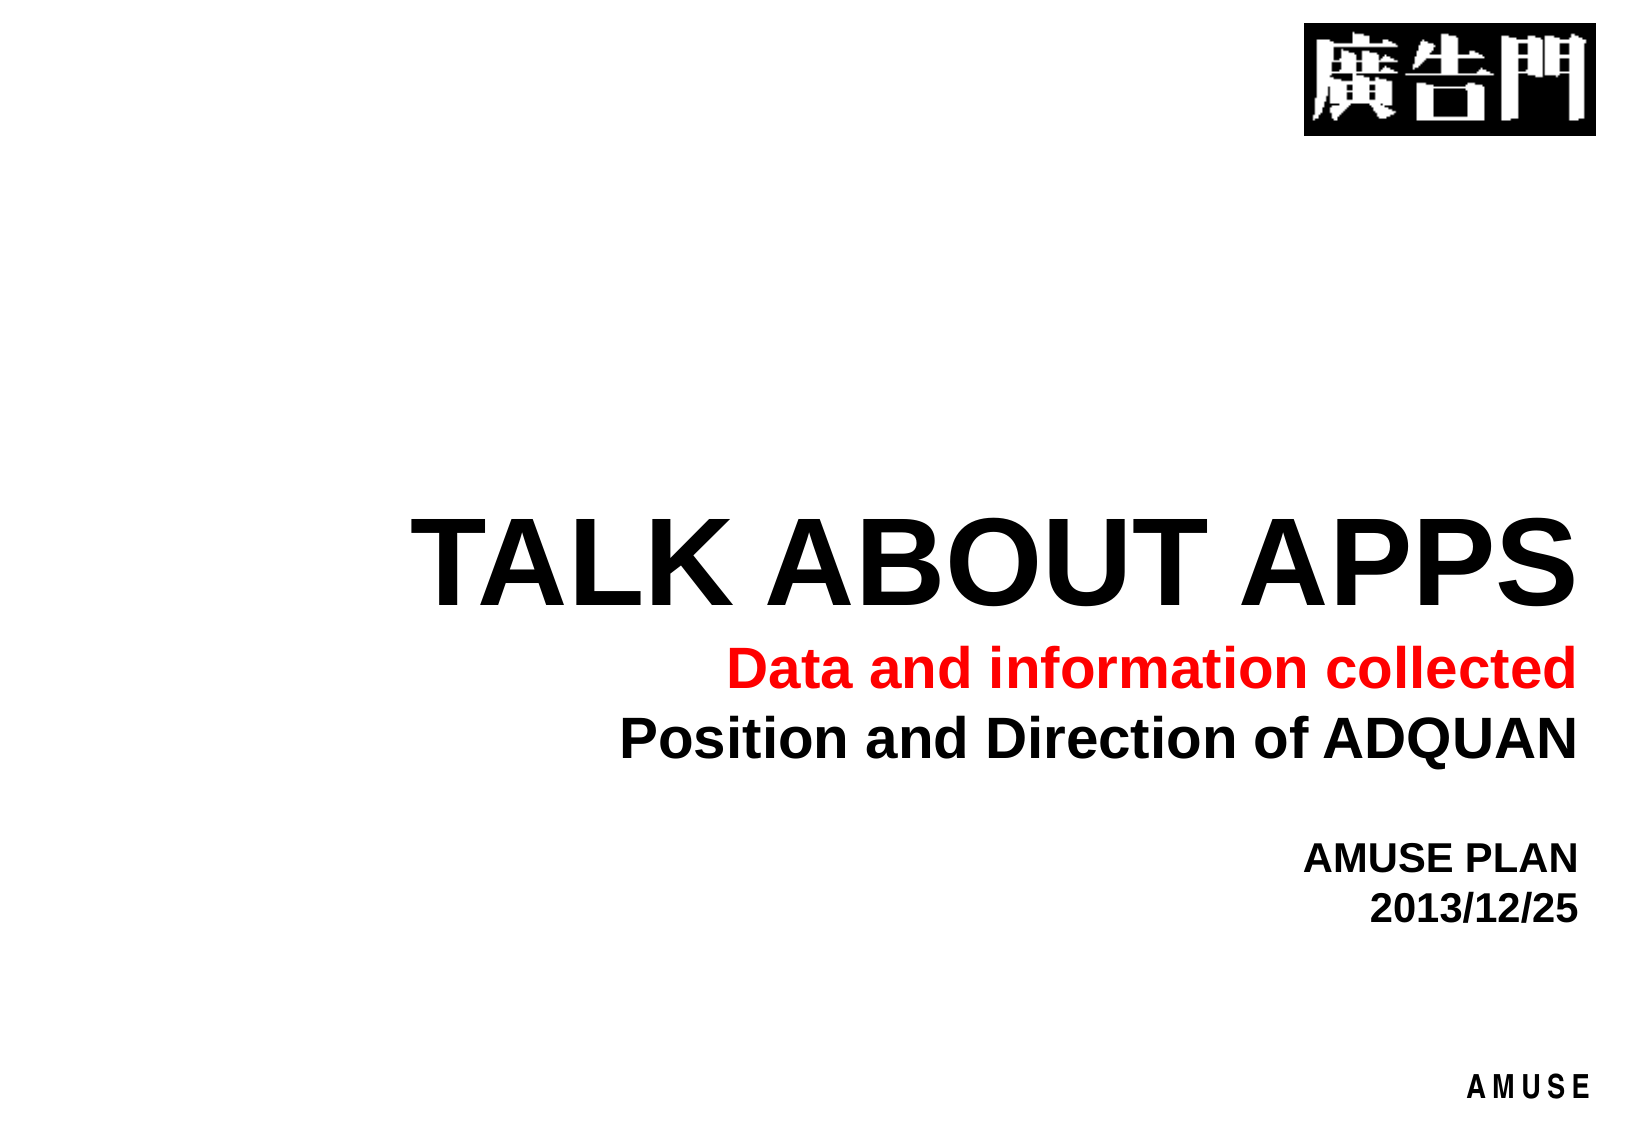

TALK ABOUT APPS
Data and information collected
Position and Direction of ADQUAN

AMUSE PLAN
2013/12/25